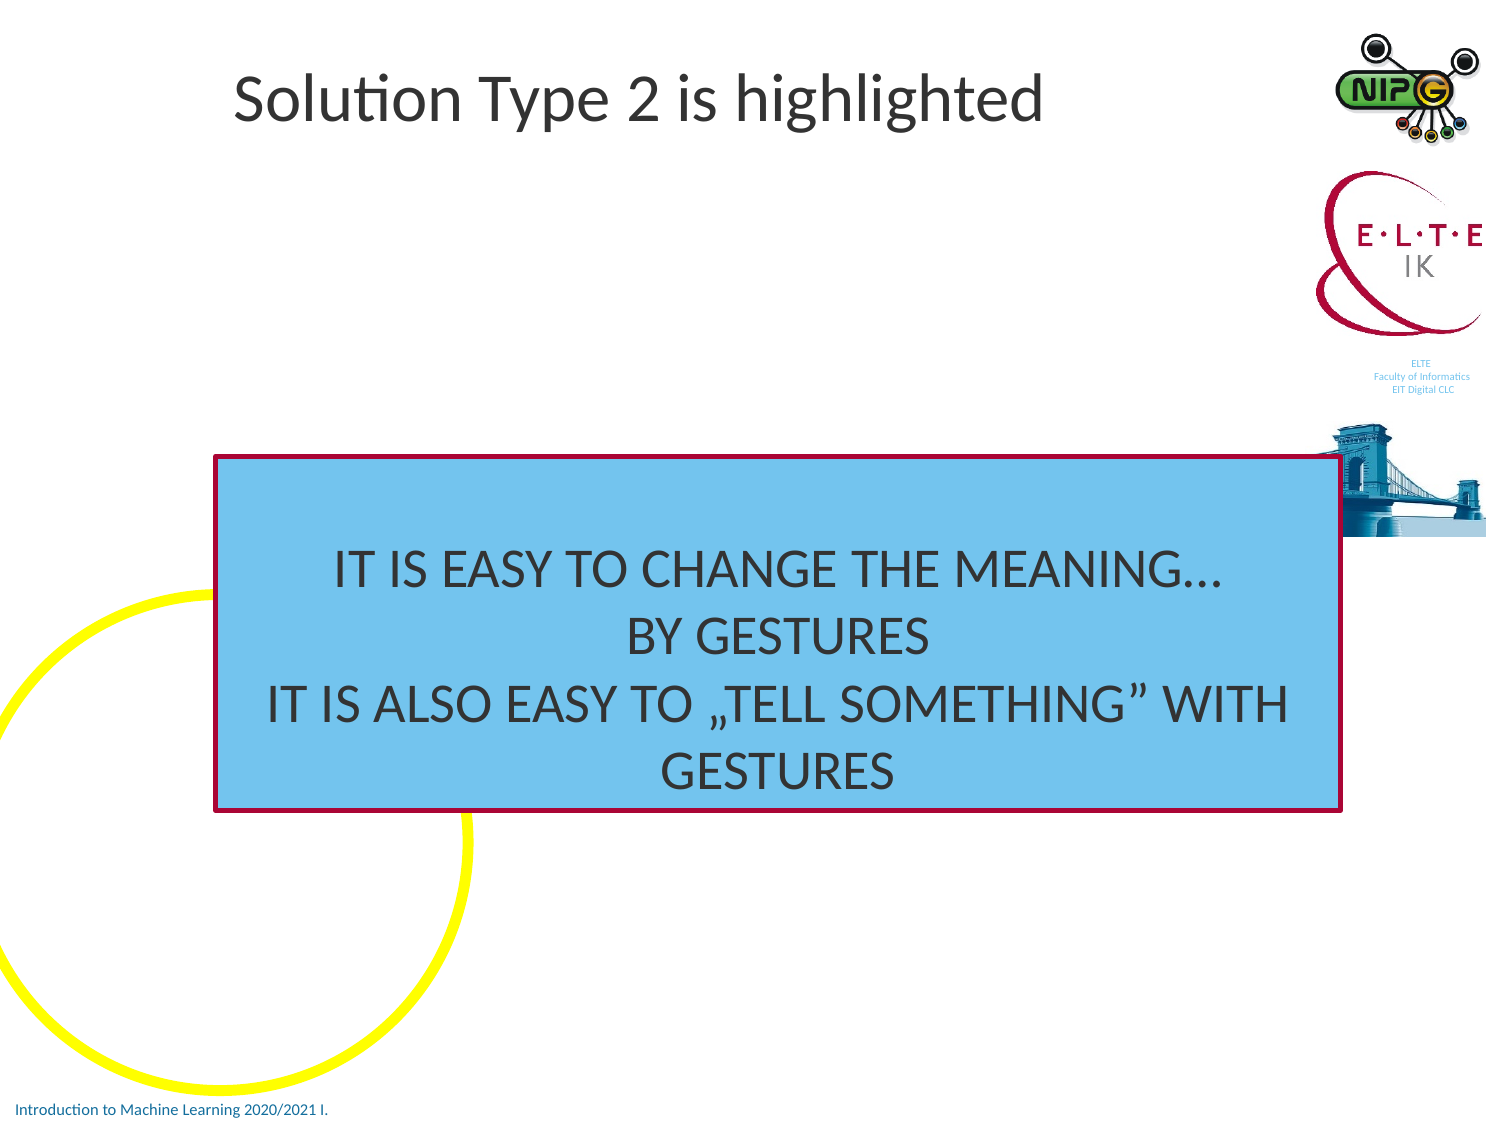

# Solution Type 2 is highlighted

IT IS EASY TO CHANGE THE MEANING…
BY GESTURES
IT IS ALSO EASY TO „TELL SOMETHING” WITH GESTURES